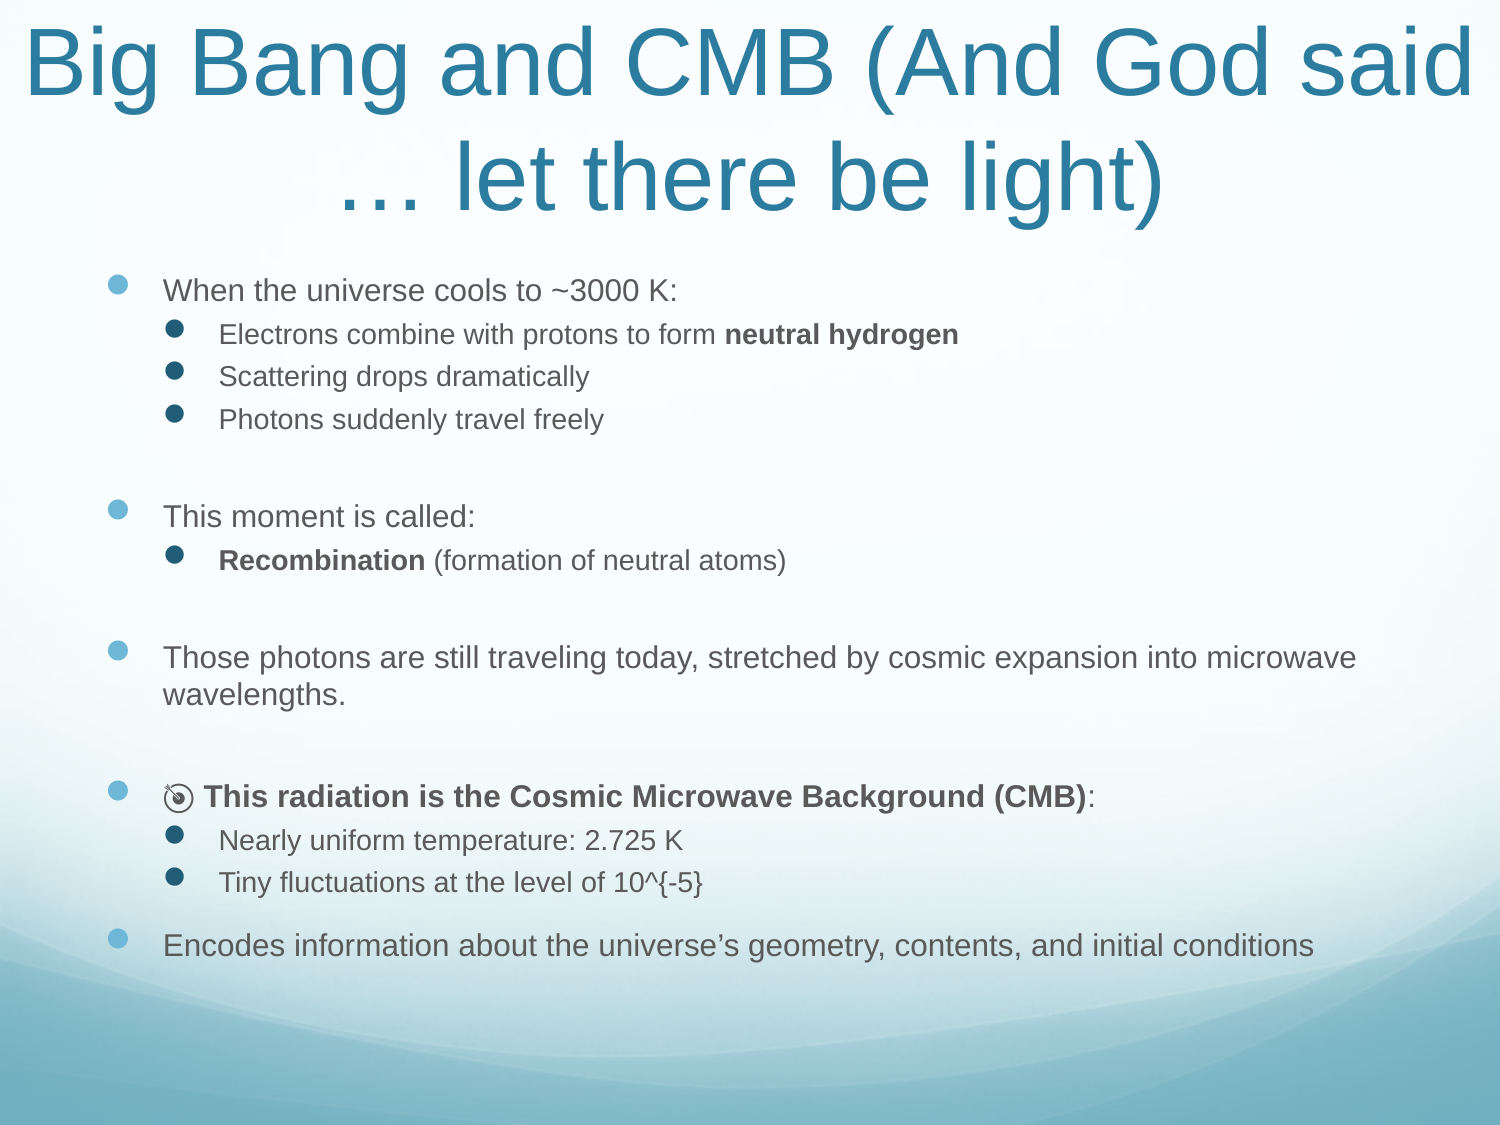

# Big Bang and CMB (And God said … let there be light)
When the universe cools to ~3000 K:
Electrons combine with protons to form neutral hydrogen
Scattering drops dramatically
Photons suddenly travel freely
This moment is called:
Recombination (formation of neutral atoms)
Those photons are still traveling today, stretched by cosmic expansion into microwave wavelengths.
🎯 This radiation is the Cosmic Microwave Background (CMB):
Nearly uniform temperature: 2.725 K
Tiny fluctuations at the level of 10^{-5}
Encodes information about the universe’s geometry, contents, and initial conditions